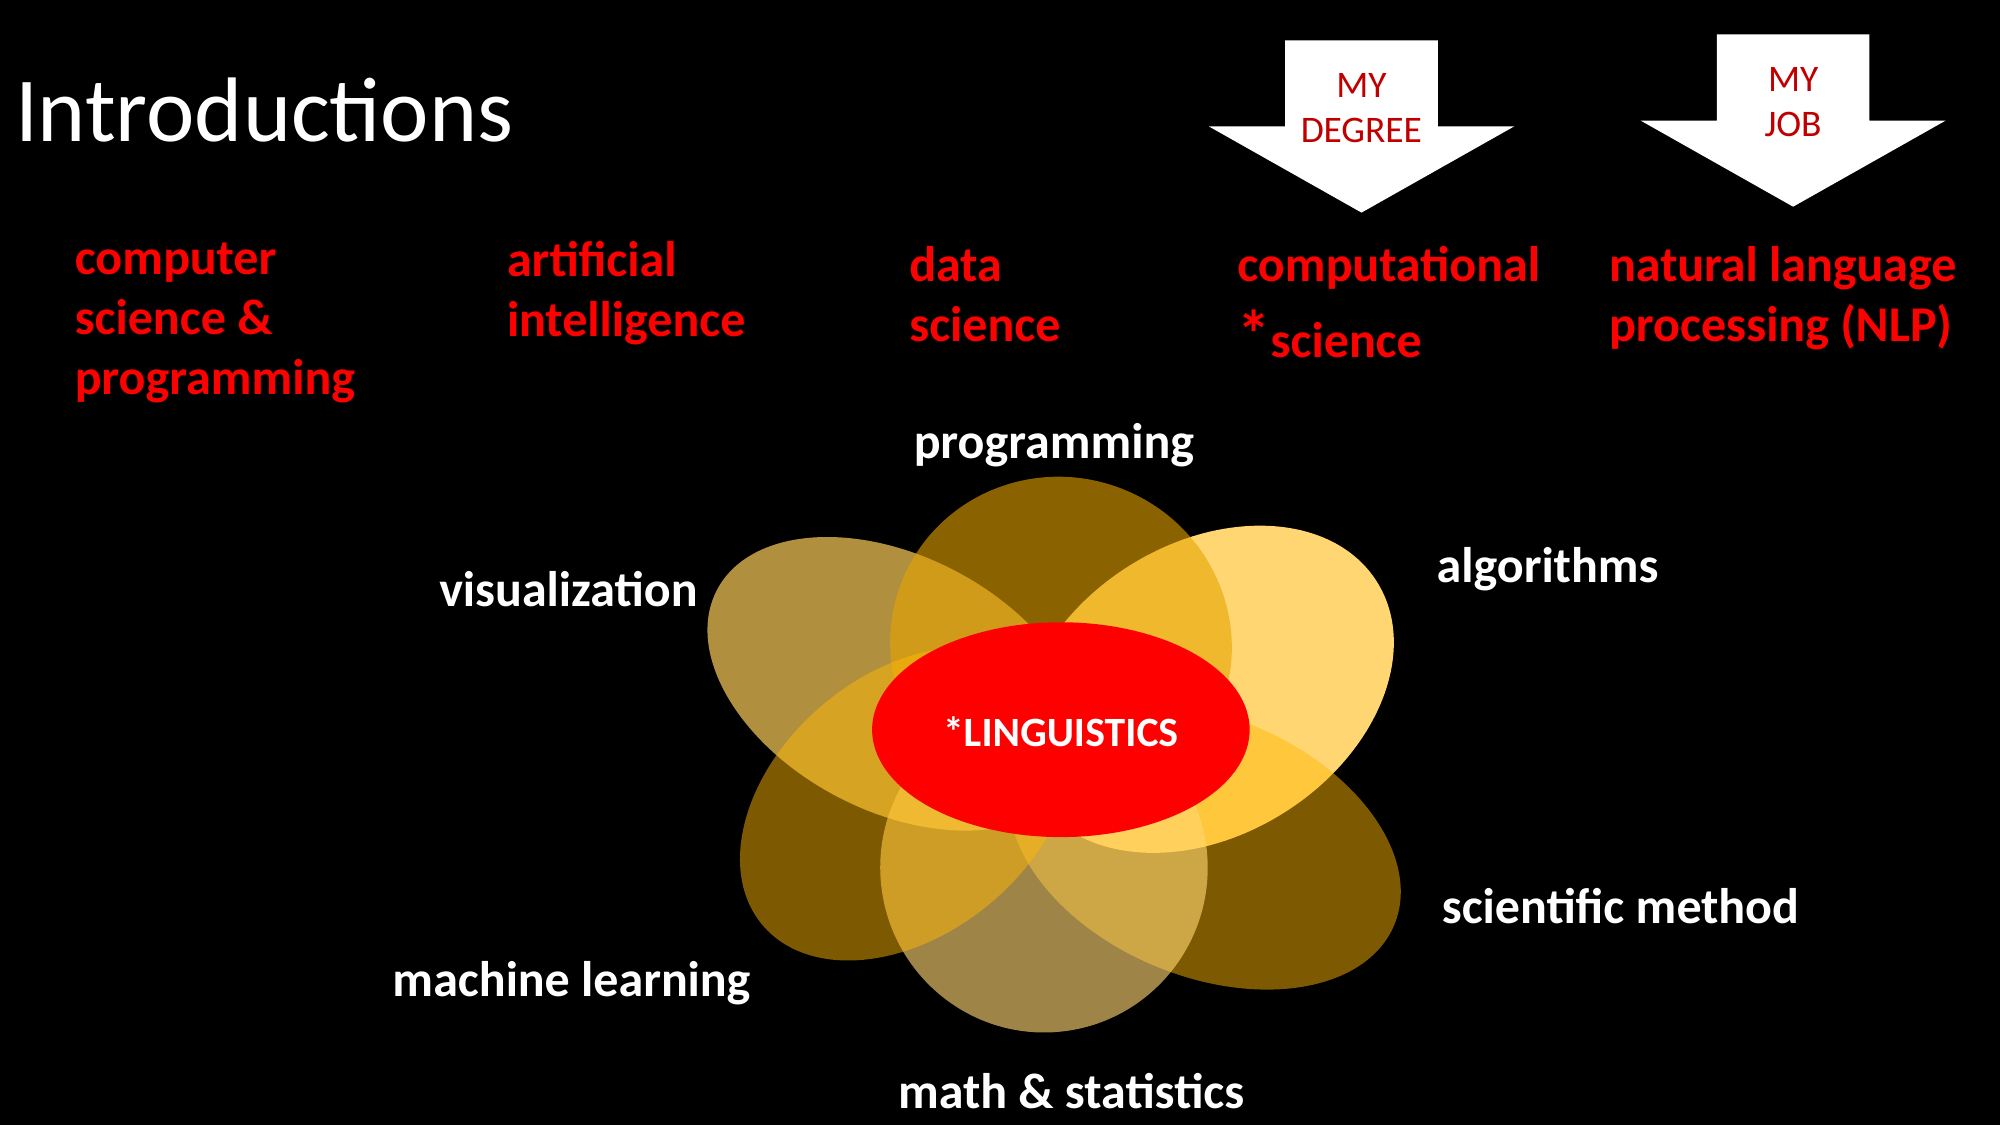

# Introductions
MY
JOB
MY
DEGREE
computer science & programming
artificial intelligence
computational *science
data science
natural language processing (NLP)
programming

algorithms
visualization
*LINGUISTICS
scientific method
machine learning
math & statistics